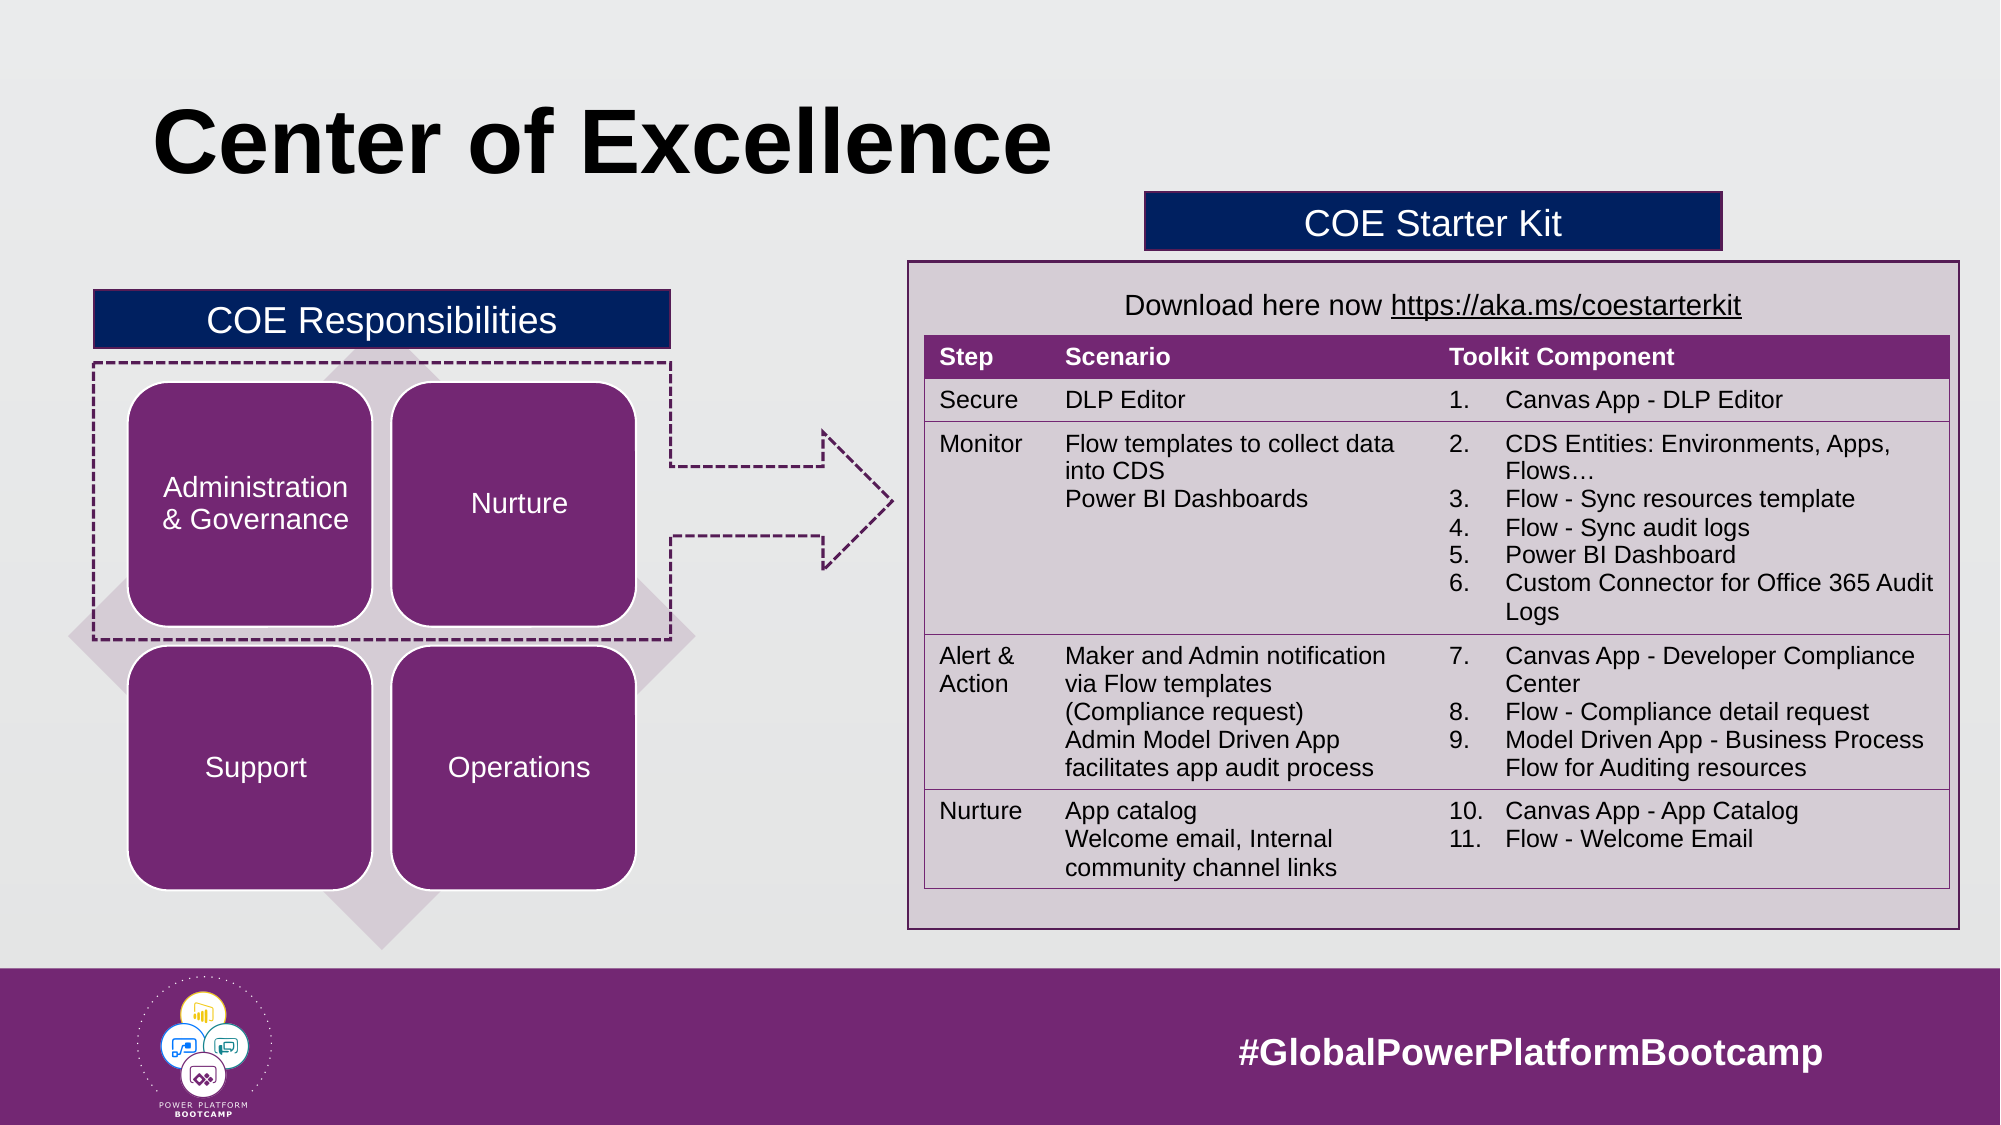

# Center of Excellence
COE Starter Kit

Download here now https://aka.ms/coestarterkit

COE Responsibilities
Administration & Governance
Nurture
Support
Operations
| Step | Scenario | Toolkit Component |
| --- | --- | --- |
| Secure​ | DLP Editor | Canvas App - DLP Editor​ |
| Monitor​ | Flow templates to collect data into CDS​ Power BI Dashboards​ | CDS Entities​: Environments, Apps, Flows… Flow - Sync resources template​ Flow - Sync audit logs Power BI Dashboard Custom Connector for Office 365 Audit Logs |
| Alert & Action​ | Maker and Admin notification via Flow templates (Compliance request)​ Admin Model Driven App facilitates app audit process​ | Canvas App - Developer Compliance Center​ Flow - Compliance detail request​ Model Driven App​ - Business Process Flow for Auditing resources |
| Nurture​ | App catalog​ Welcome email, Internal community channel links​ | Canvas App - App Catalog Flow - Welcome Email​ |